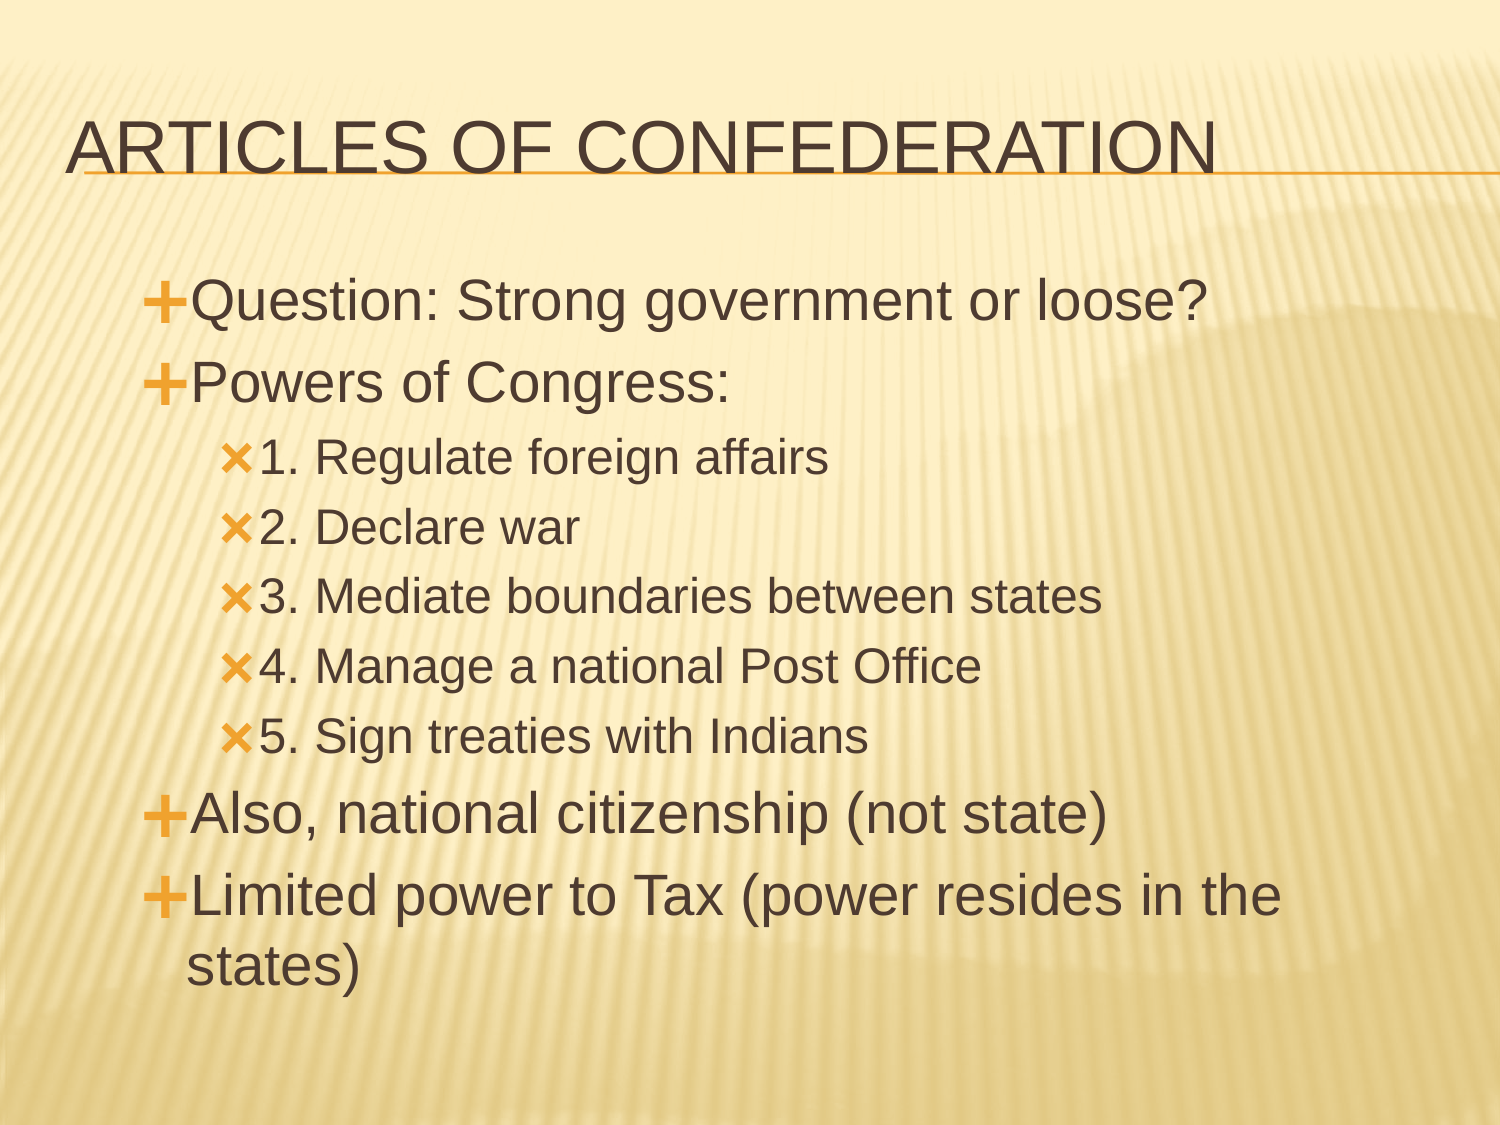

# ARTICLES OF CONFEDERATION
Question: Strong government or loose?
Powers of Congress:
1. Regulate foreign affairs
2. Declare war
3. Mediate boundaries between states
4. Manage a national Post Office
5. Sign treaties with Indians
Also, national citizenship (not state)
Limited power to Tax (power resides in the states)